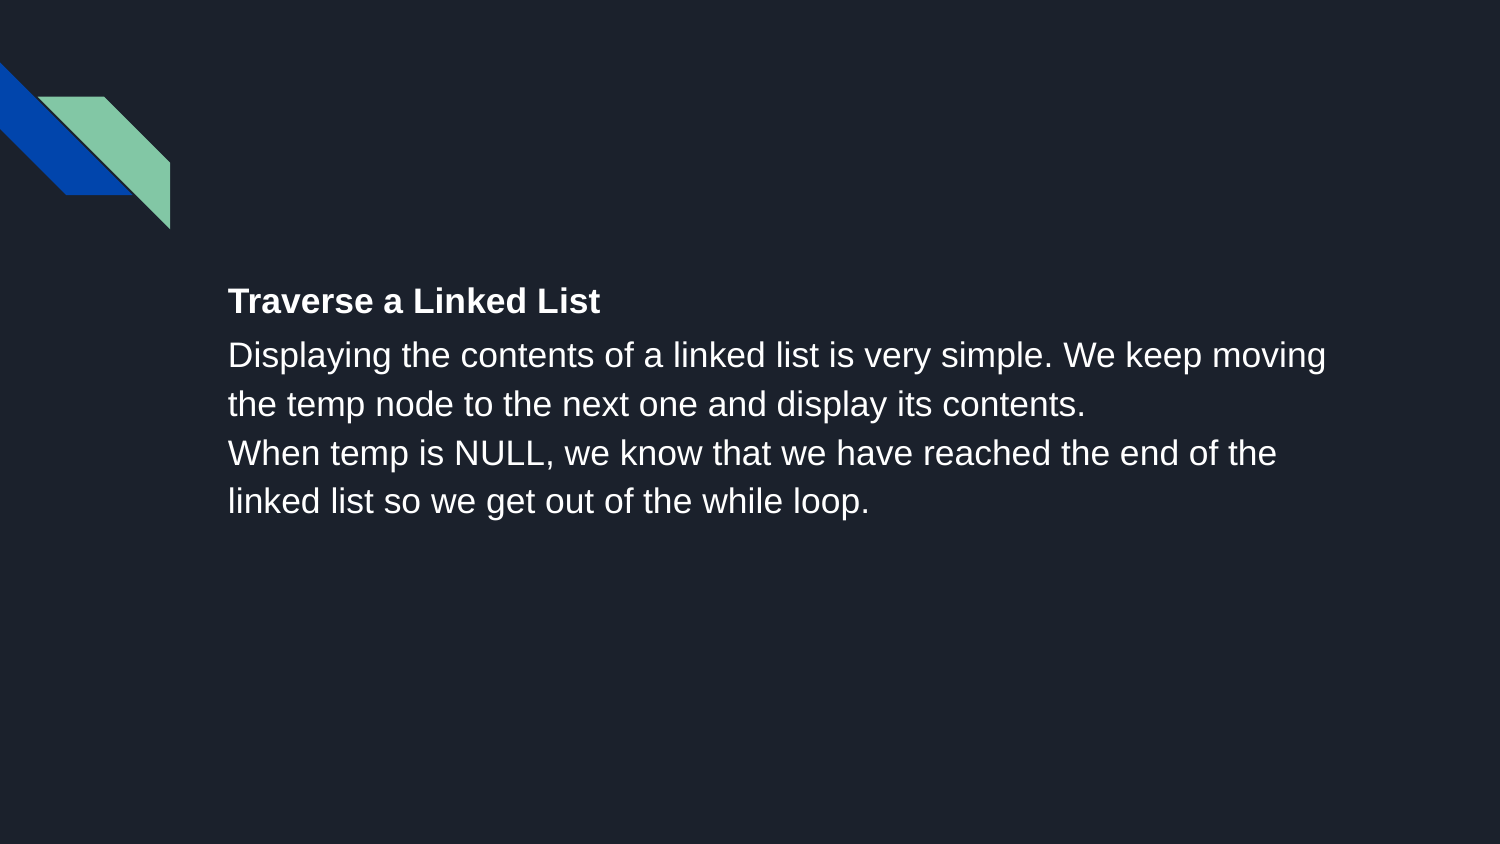

Traverse a Linked List
Displaying the contents of a linked list is very simple. We keep moving the temp node to the next one and display its contents.
When temp is NULL, we know that we have reached the end of the linked list so we get out of the while loop.